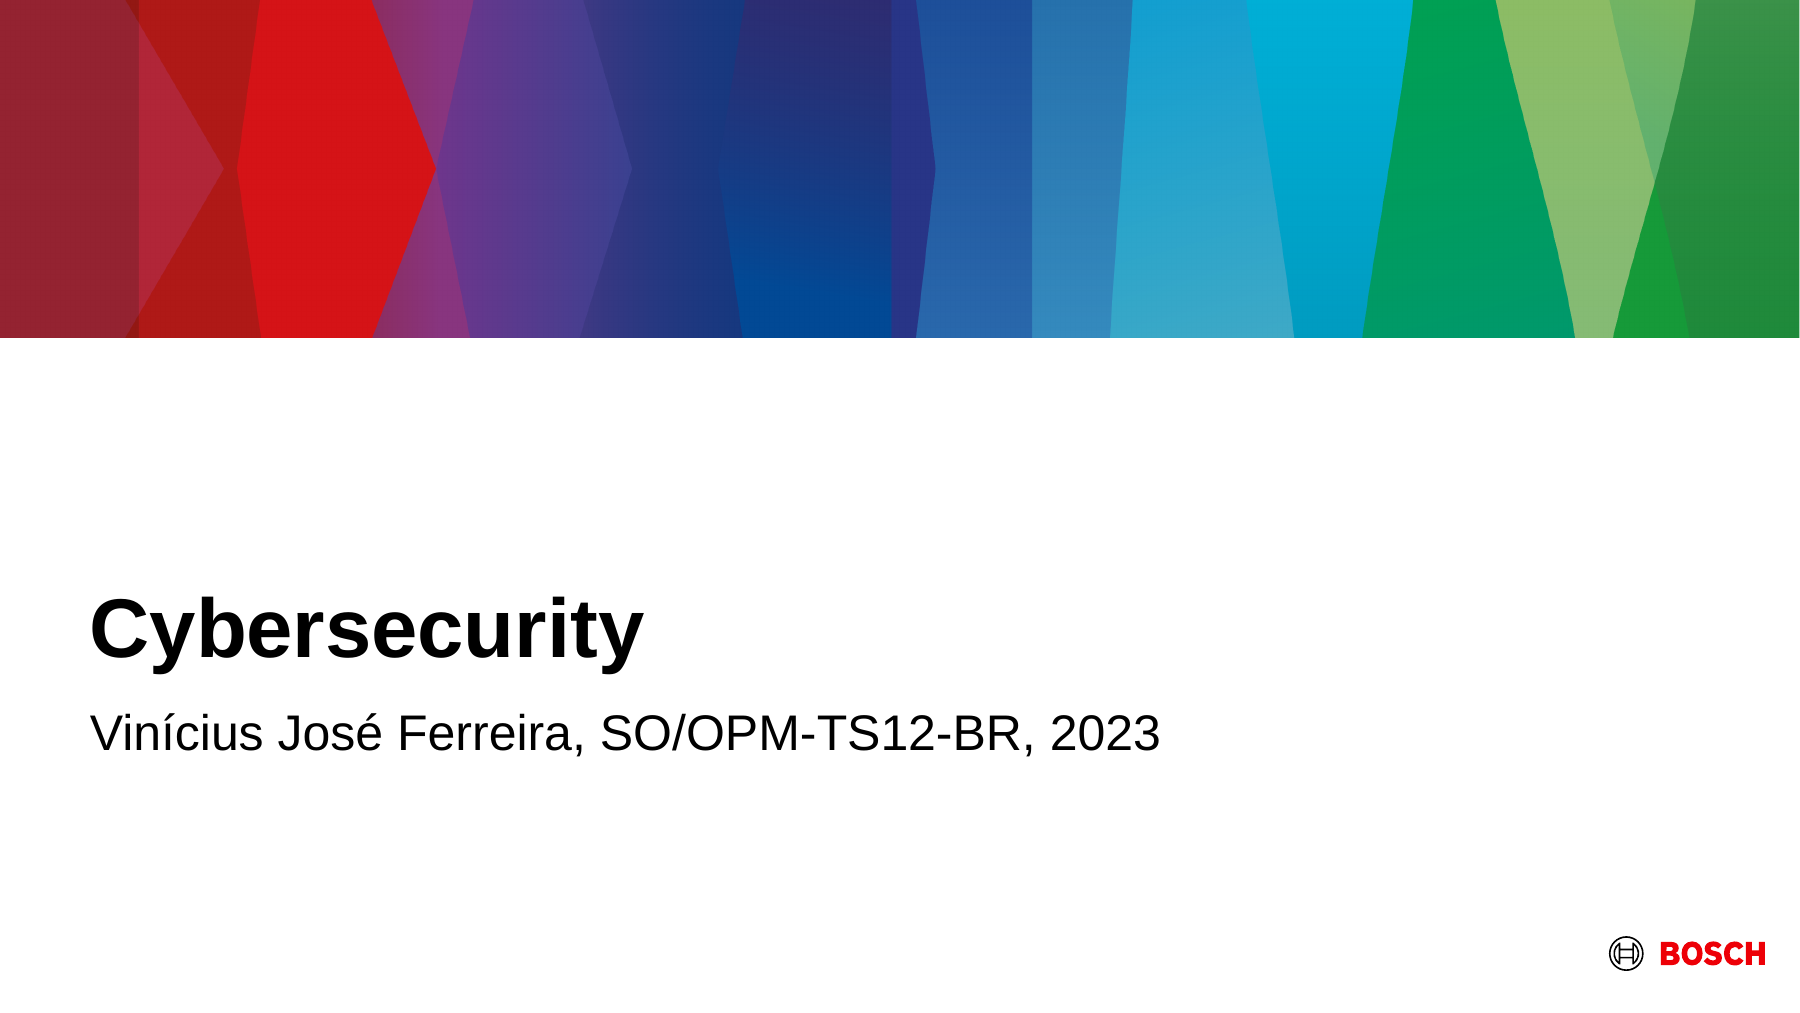

# Cybersecurity
Vinícius José Ferreira, SO/OPM-TS12-BR, 2023